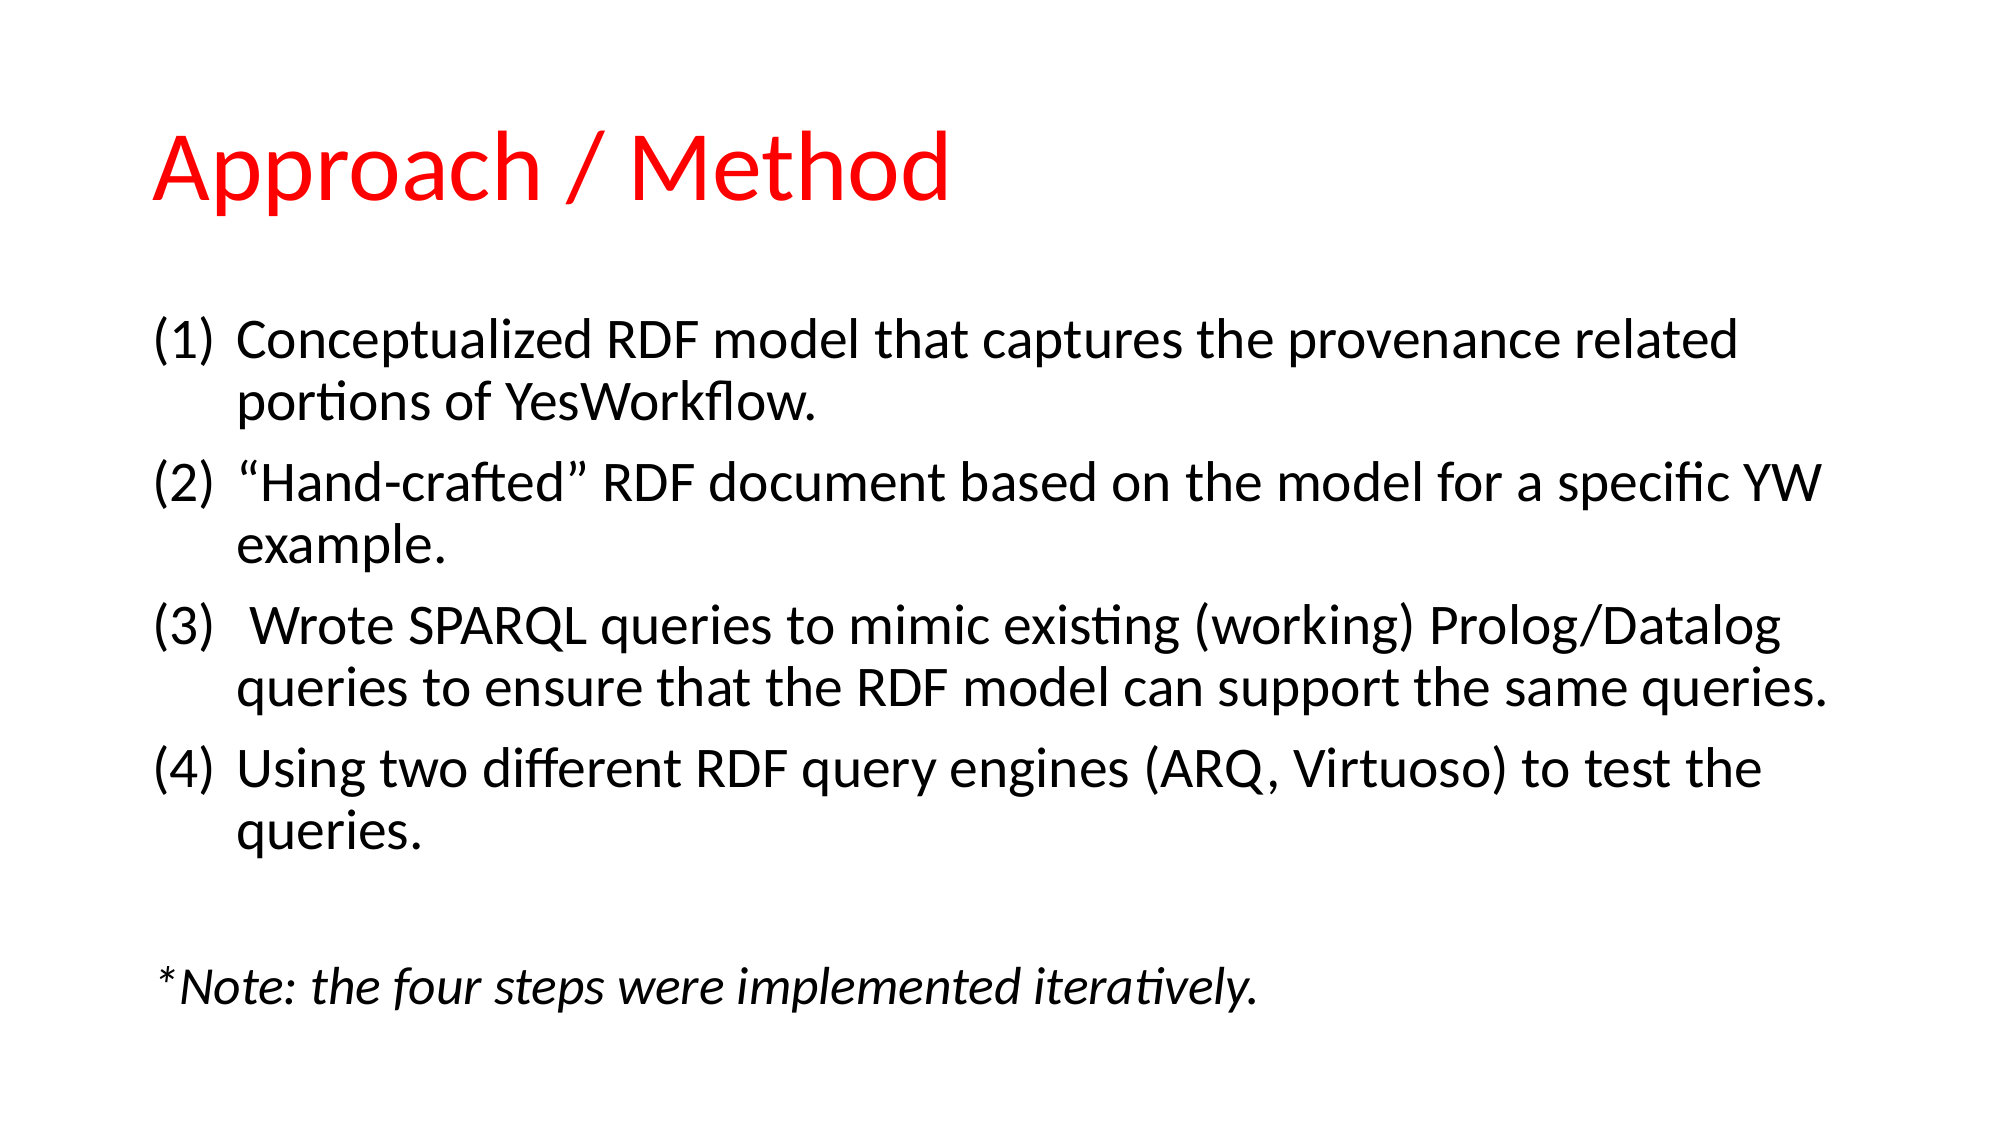

# Approach / Method

Conceptualized RDF model that captures the provenance related portions of YesWorkflow.
“Hand-crafted” RDF document based on the model for a specific YW example.
 Wrote SPARQL queries to mimic existing (working) Prolog/Datalog queries to ensure that the RDF model can support the same queries.
Using two different RDF query engines (ARQ, Virtuoso) to test the queries.

*Note: the four steps were implemented iteratively.